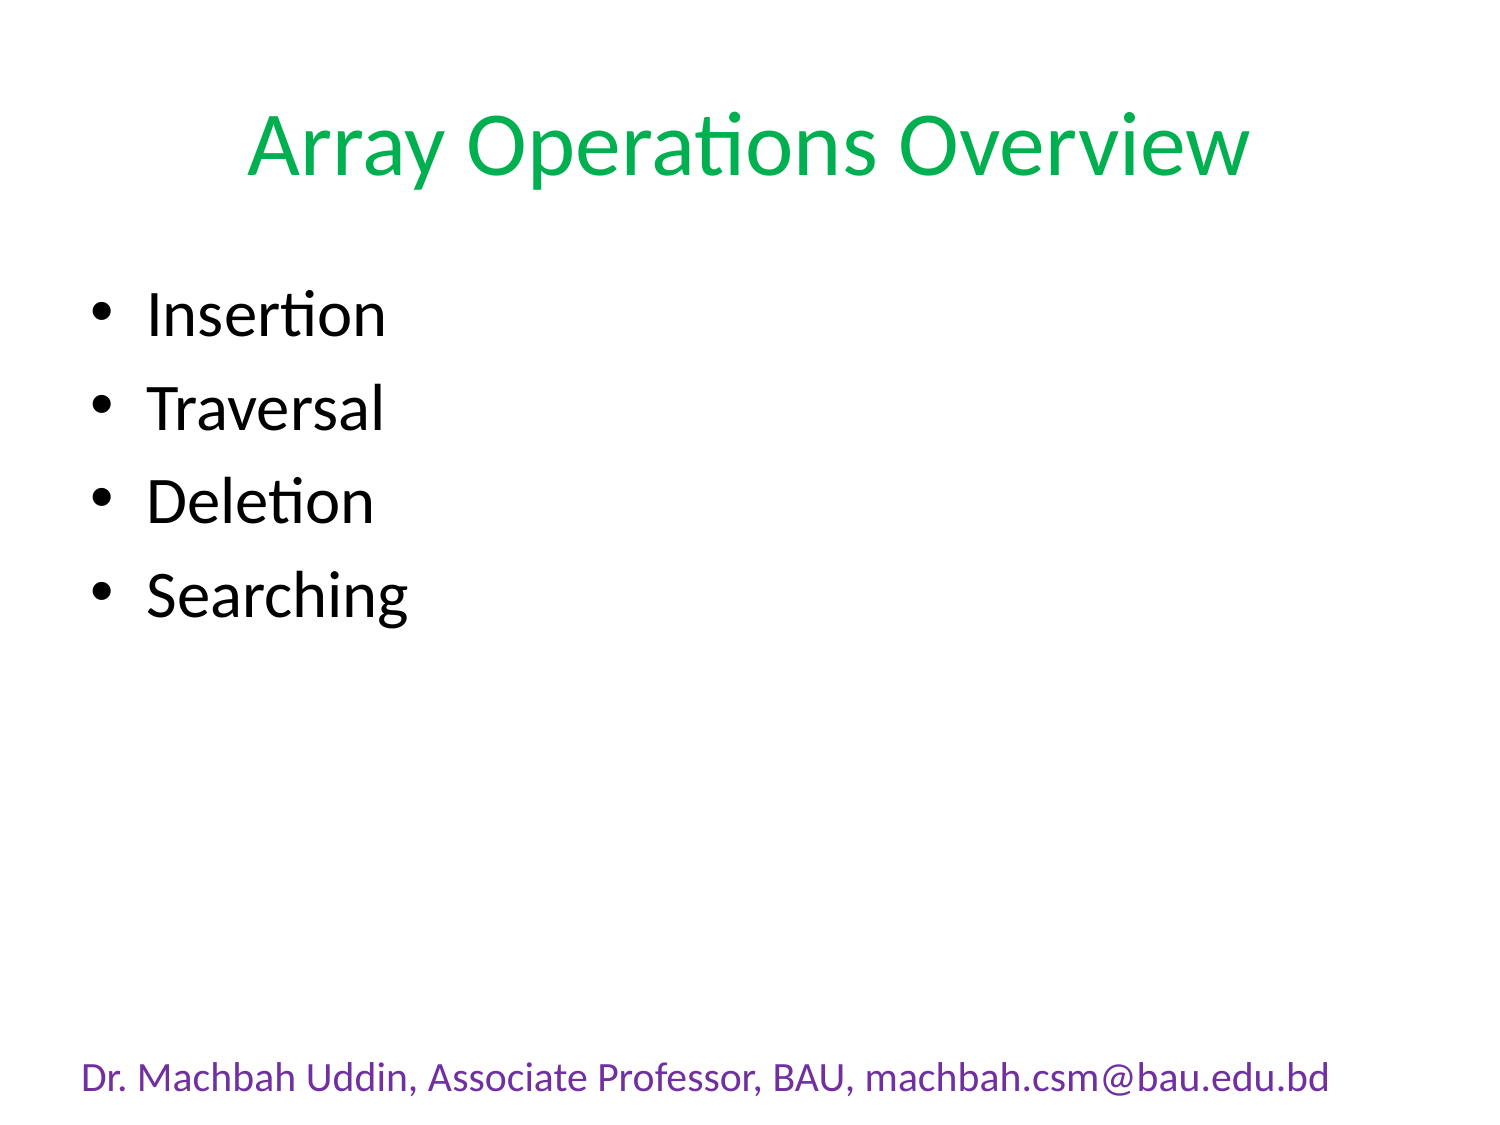

# Array Operations Overview
Insertion
Traversal
Deletion
Searching